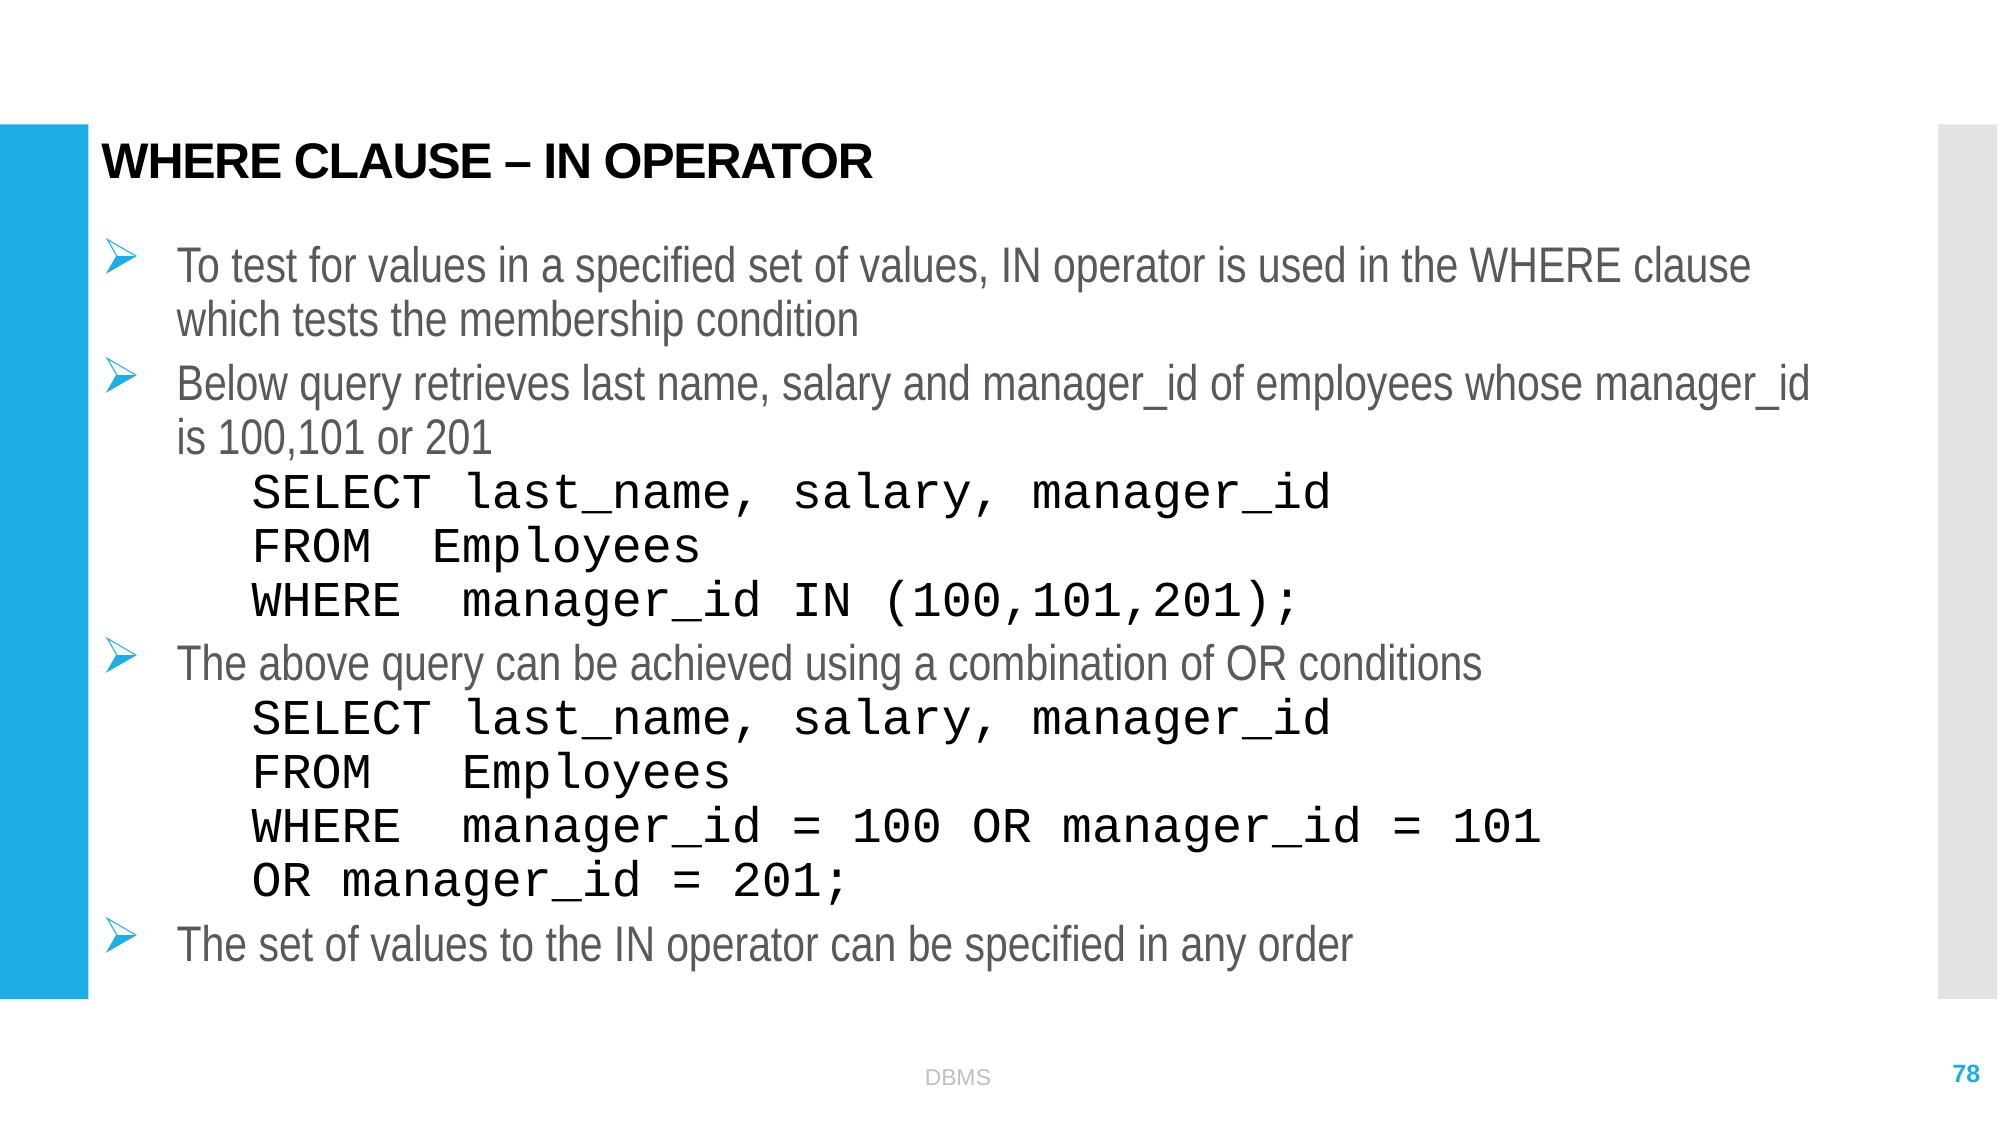

# WHERE CLAUSE – IN OPERATOR
To test for values in a specified set of values, IN operator is used in the WHERE clause which tests the membership condition
Below query retrieves last name, salary and manager_id of employees whose manager_id is 100,101 or 201
	SELECT last_name, salary, manager_id
	FROM  Employees
	WHERE  manager_id IN (100,101,201);
The above query can be achieved using a combination of OR conditions
	SELECT last_name, salary, manager_id
	FROM   Employees
	WHERE  manager_id = 100 OR manager_id = 101
	OR manager_id = 201;
The set of values to the IN operator can be specified in any order

78
DBMS